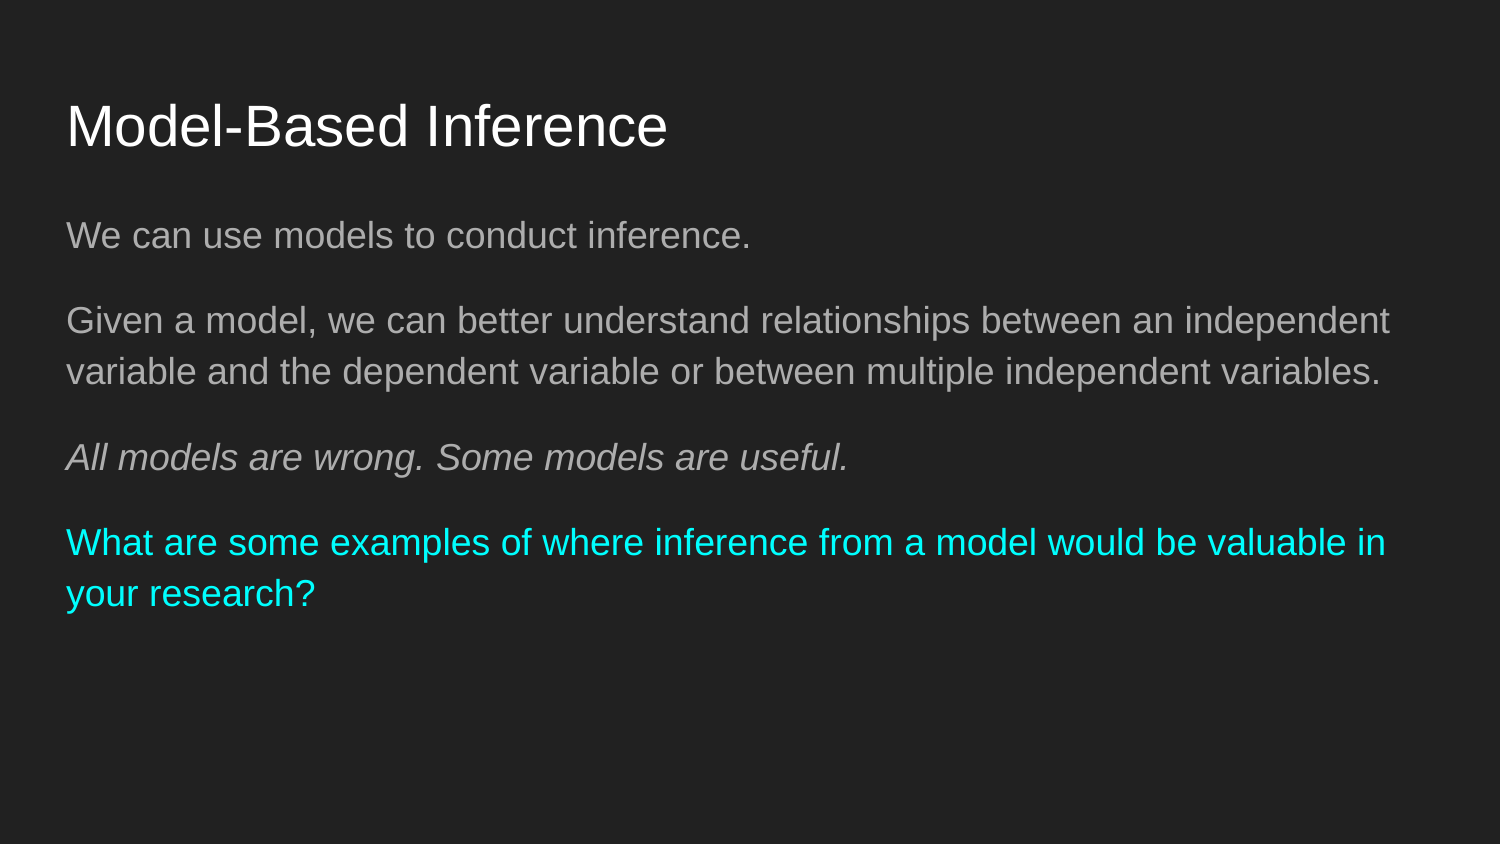

# Model-Based Inference
We can use models to conduct inference.
Given a model, we can better understand relationships between an independent variable and the dependent variable or between multiple independent variables.
All models are wrong. Some models are useful.
What are some examples of where inference from a model would be valuable in your research?